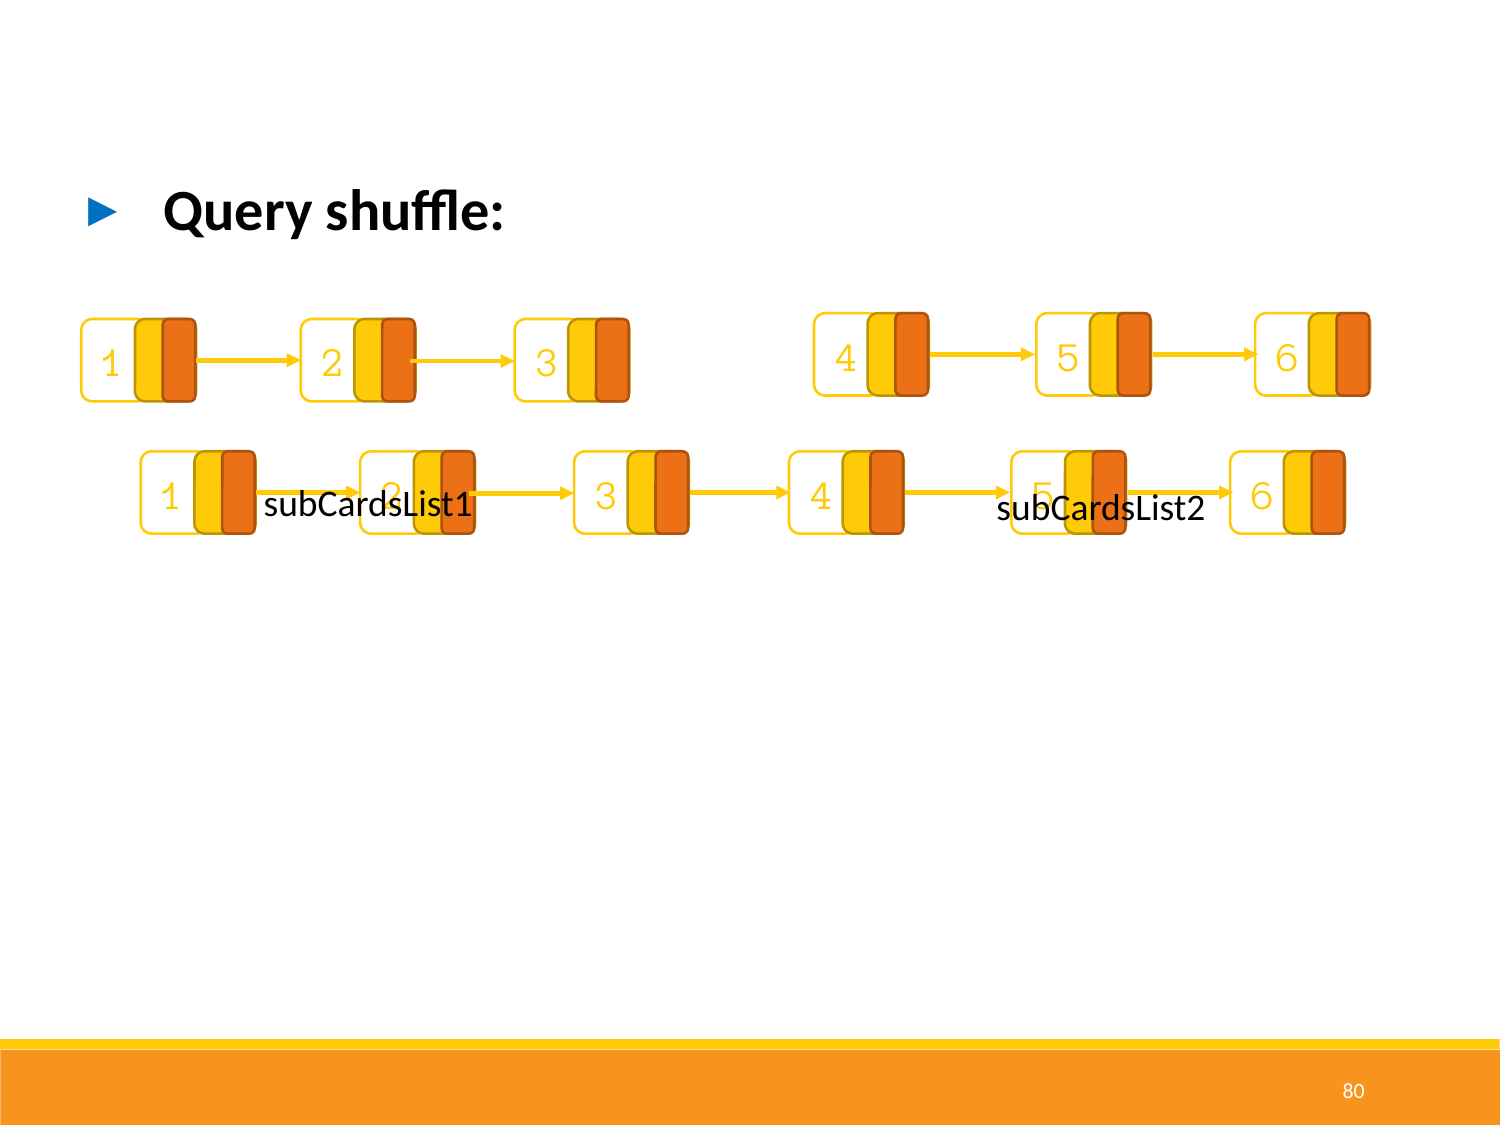

Query shuffle:
6

4

5

2

1

3

6

4

5

2

1

3

subCardsList1
subCardsList2
80